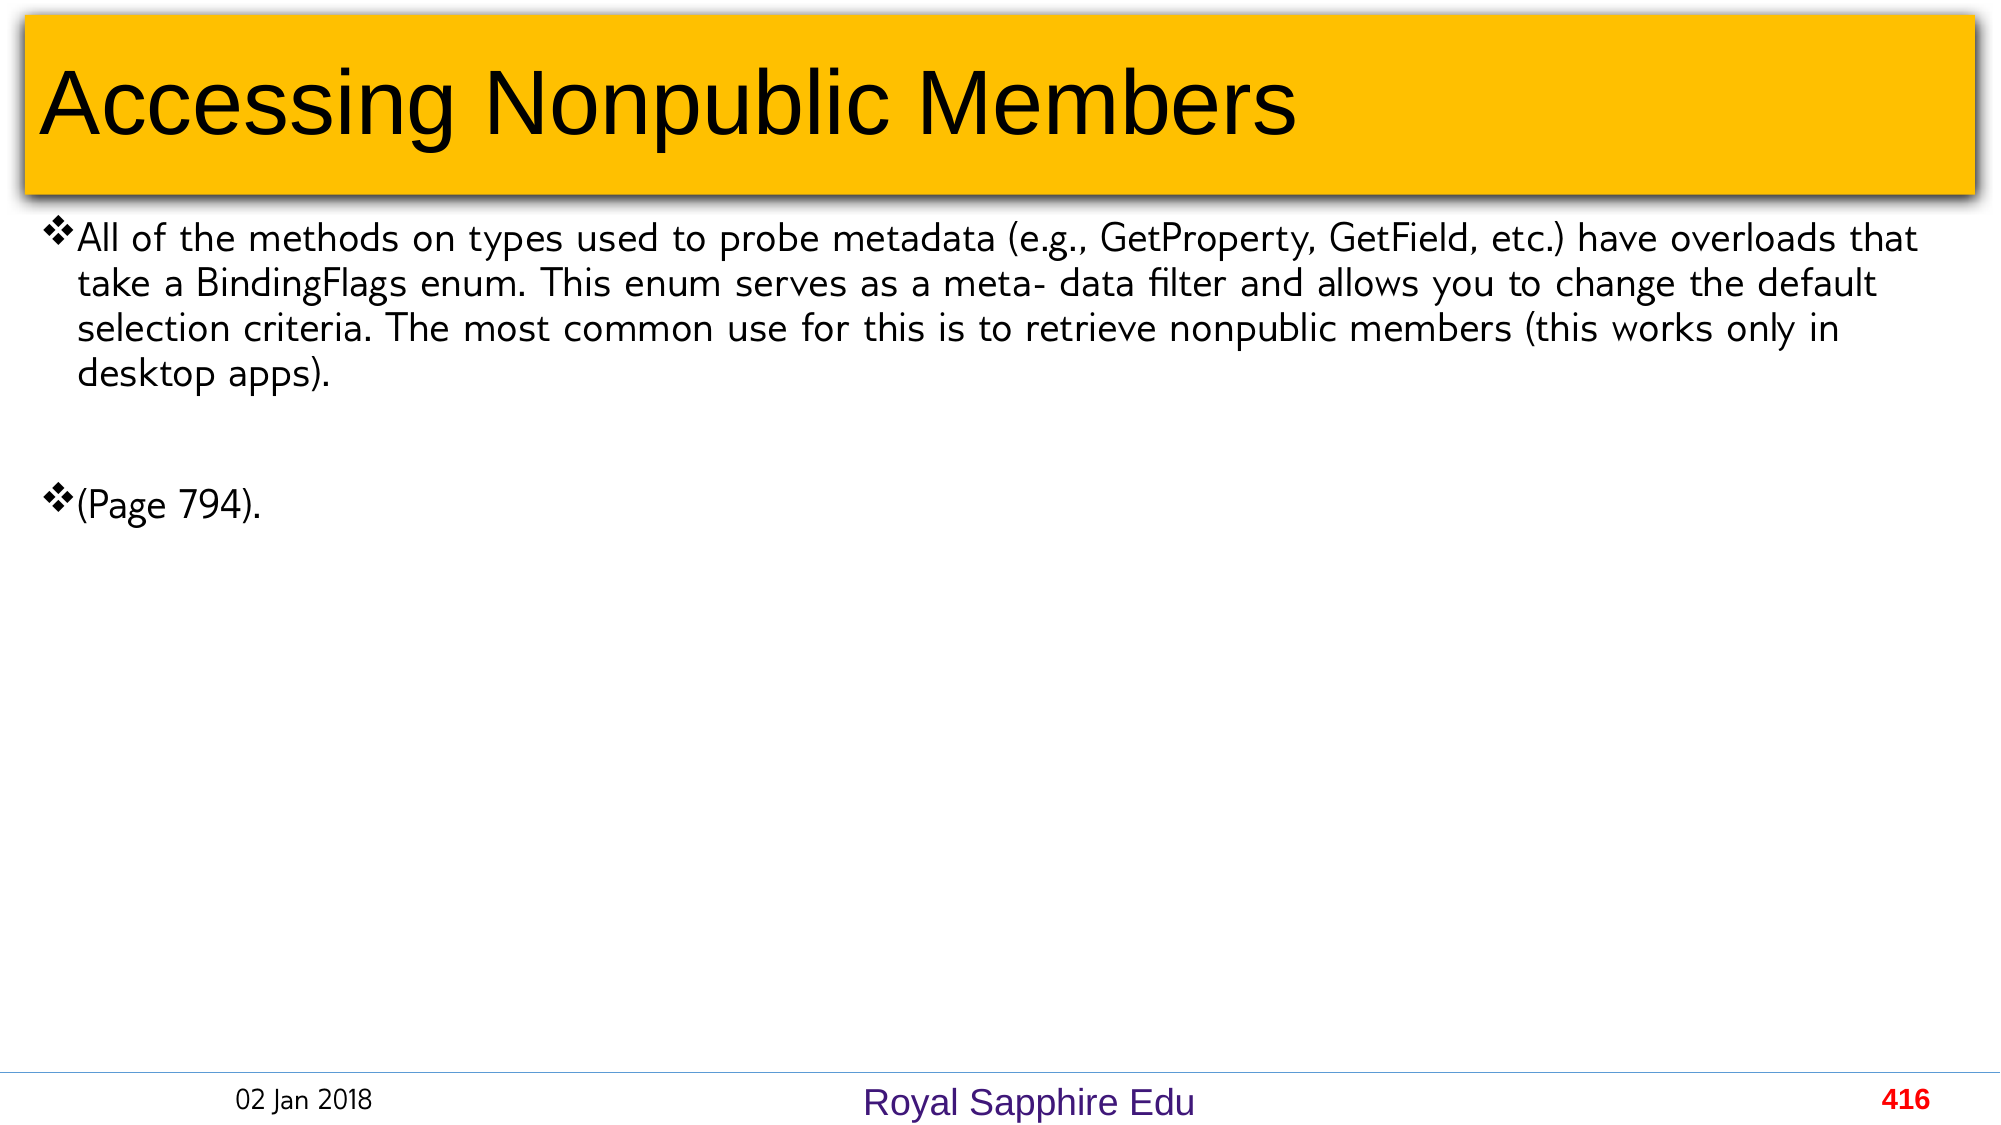

# Accessing Nonpublic Members
All of the methods on types used to probe metadata (e.g., GetProperty, GetField, etc.) have overloads that take a BindingFlags enum. This enum serves as a meta‐ data filter and allows you to change the default selection criteria. The most common use for this is to retrieve nonpublic members (this works only in desktop apps).

(Page 794).
02 Jan 2018
416